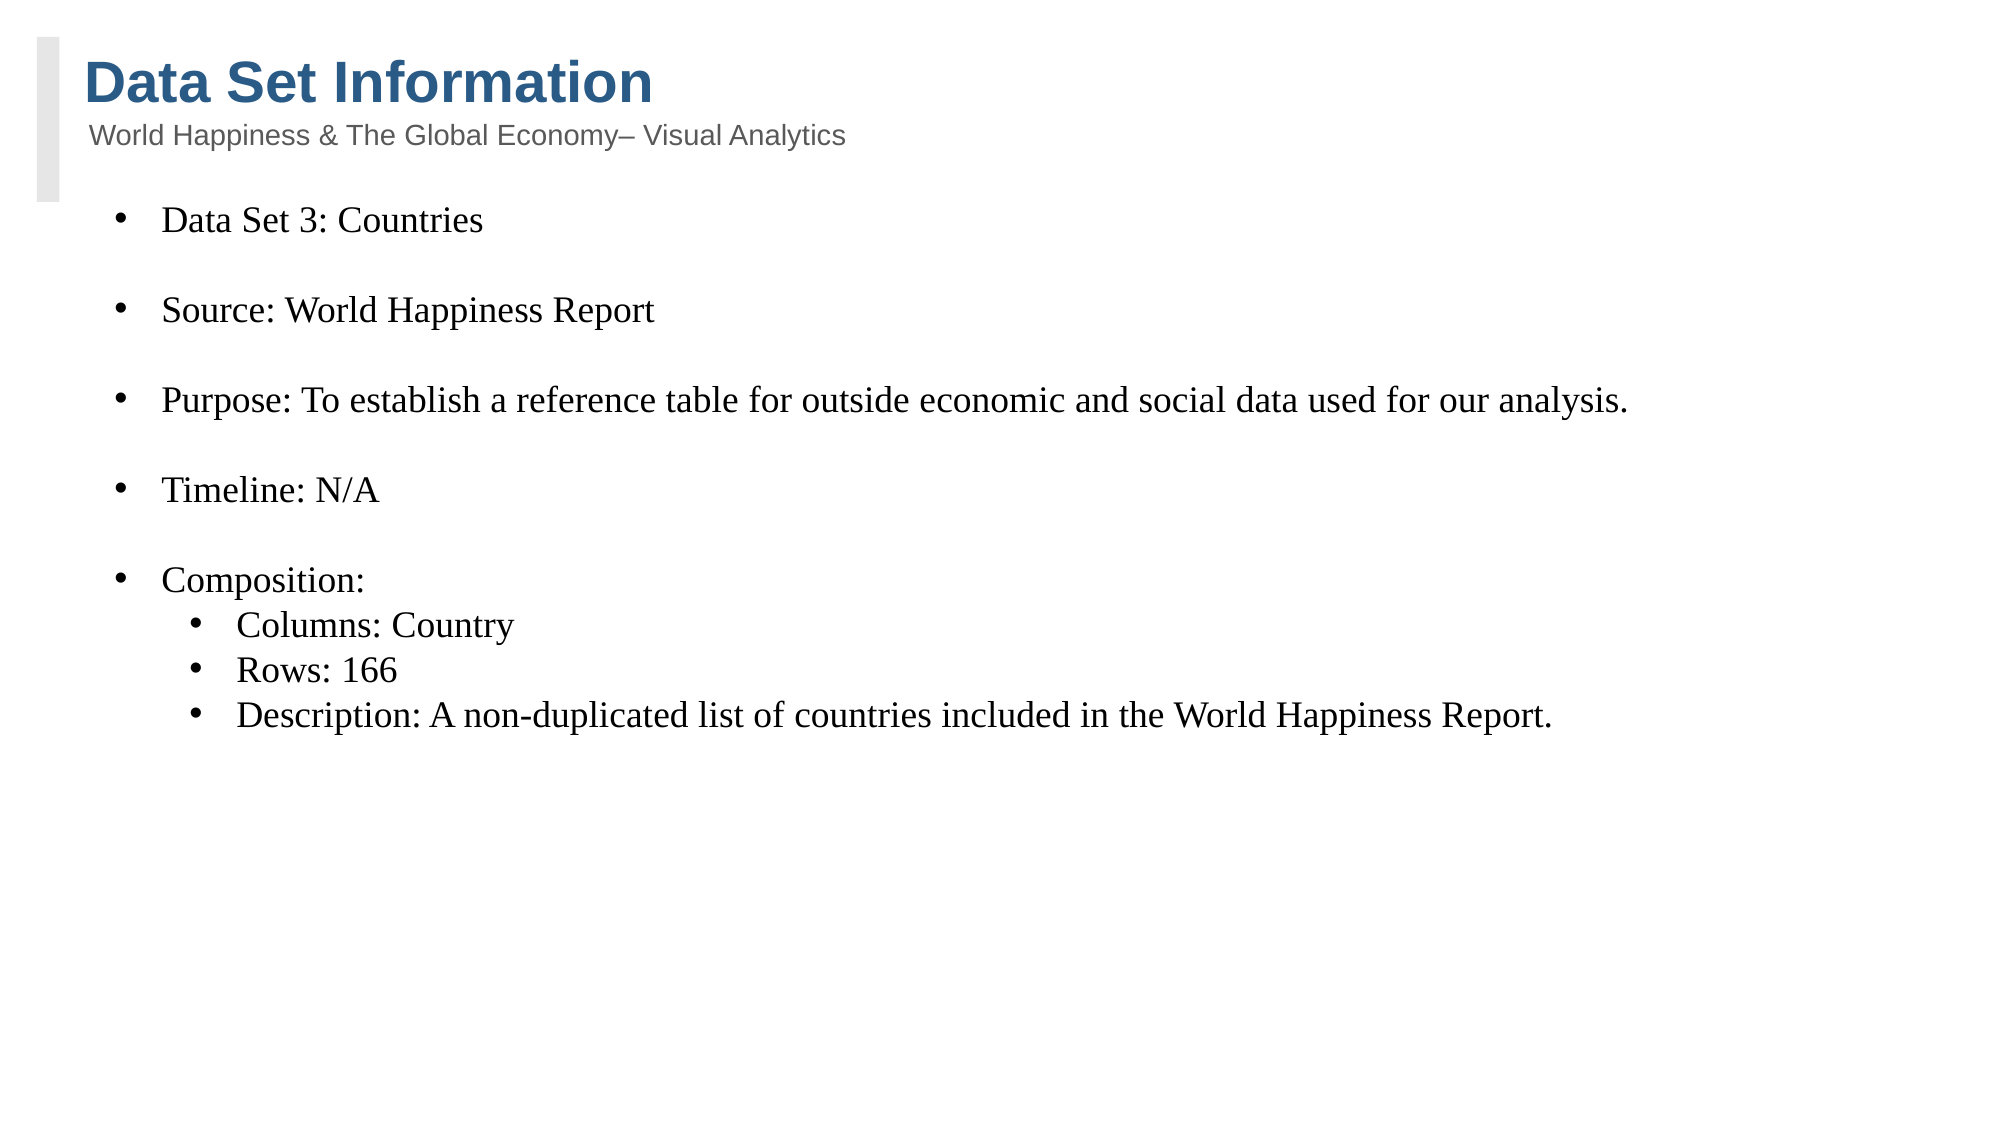

Data Set Information
World Happiness & The Global Economy– Visual Analytics

Data Set 3: Countries

Source: World Happiness Report

Purpose: To establish a reference table for outside economic and social data used for our analysis.

Timeline: N/A

Composition:
Columns: Country
Rows: 166
Description: A non-duplicated list of countries included in the World Happiness Report.